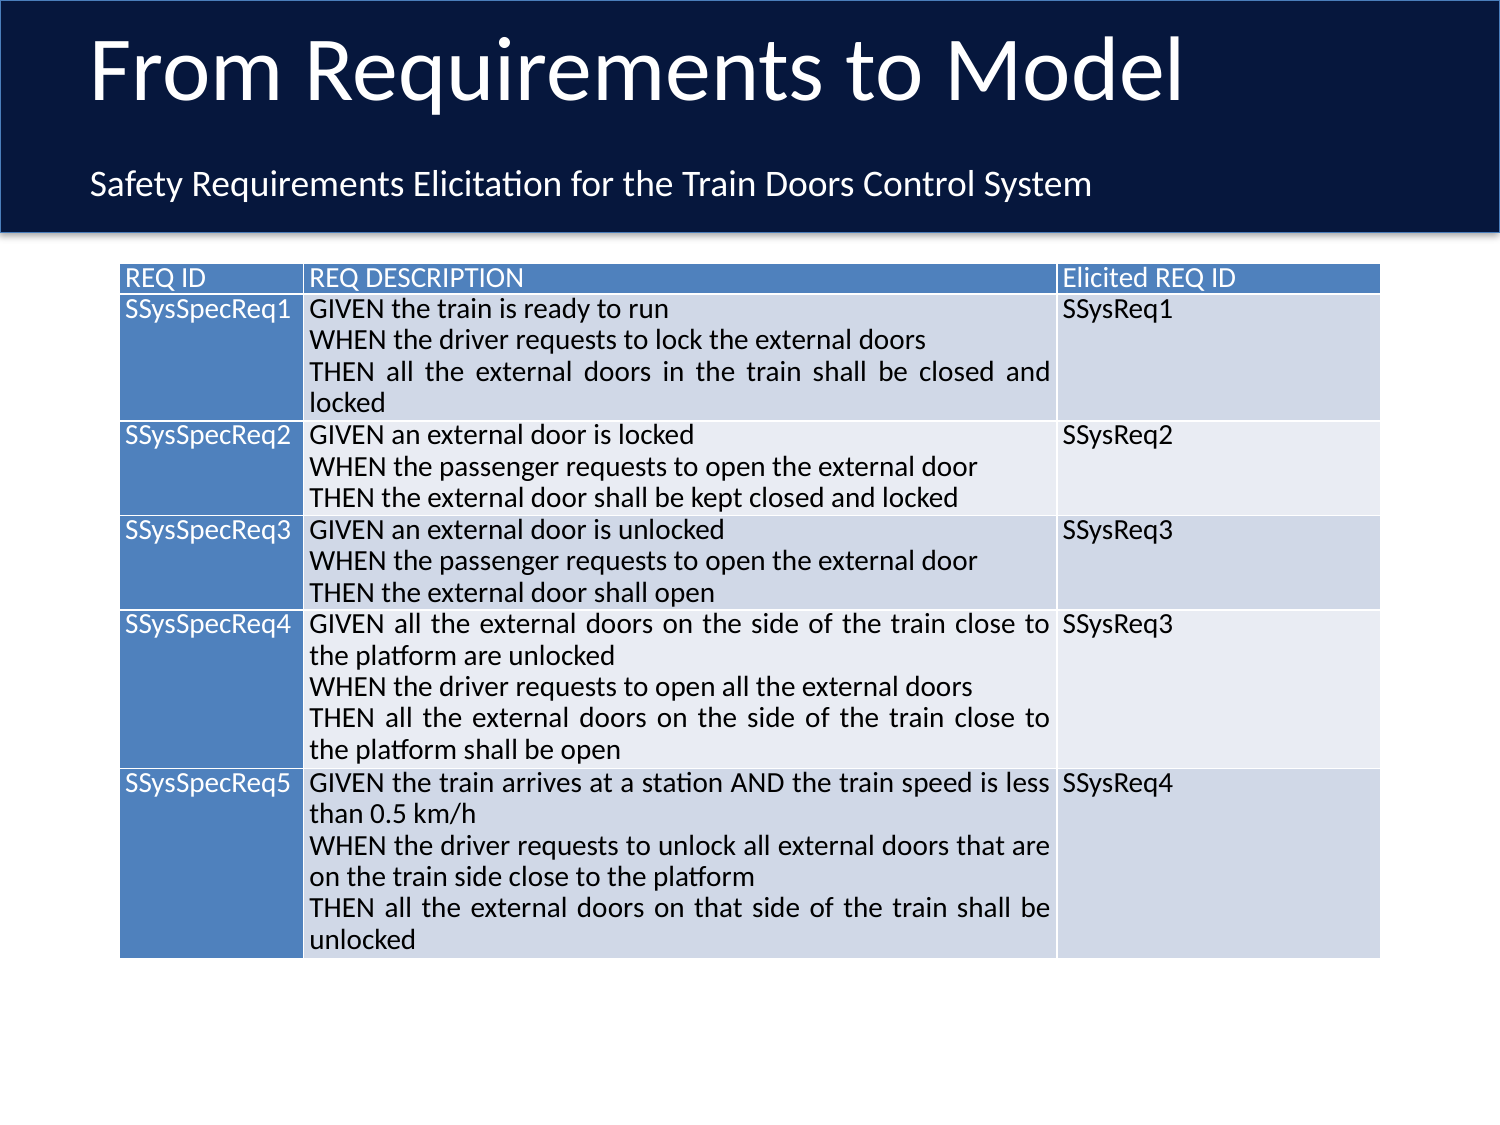

From Requirements to Model
Safety Requirements Elicitation for the Train Doors Control System
| REQ ID | REQ DESCRIPTION | Elicited REQ ID |
| --- | --- | --- |
| SSysSpecReq1 | GIVEN the train is ready to run WHEN the driver requests to lock the external doors THEN all the external doors in the train shall be closed and locked | SSysReq1 |
| SSysSpecReq2 | GIVEN an external door is locked WHEN the passenger requests to open the external door THEN the external door shall be kept closed and locked | SSysReq2 |
| SSysSpecReq3 | GIVEN an external door is unlocked WHEN the passenger requests to open the external door THEN the external door shall open | SSysReq3 |
| SSysSpecReq4 | GIVEN all the external doors on the side of the train close to the platform are unlocked WHEN the driver requests to open all the external doors THEN all the external doors on the side of the train close to the platform shall be open | SSysReq3 |
| SSysSpecReq5 | GIVEN the train arrives at a station AND the train speed is less than 0.5 km/h WHEN the driver requests to unlock all external doors that are on the train side close to the platform THEN all the external doors on that side of the train shall be unlocked | SSysReq4 |